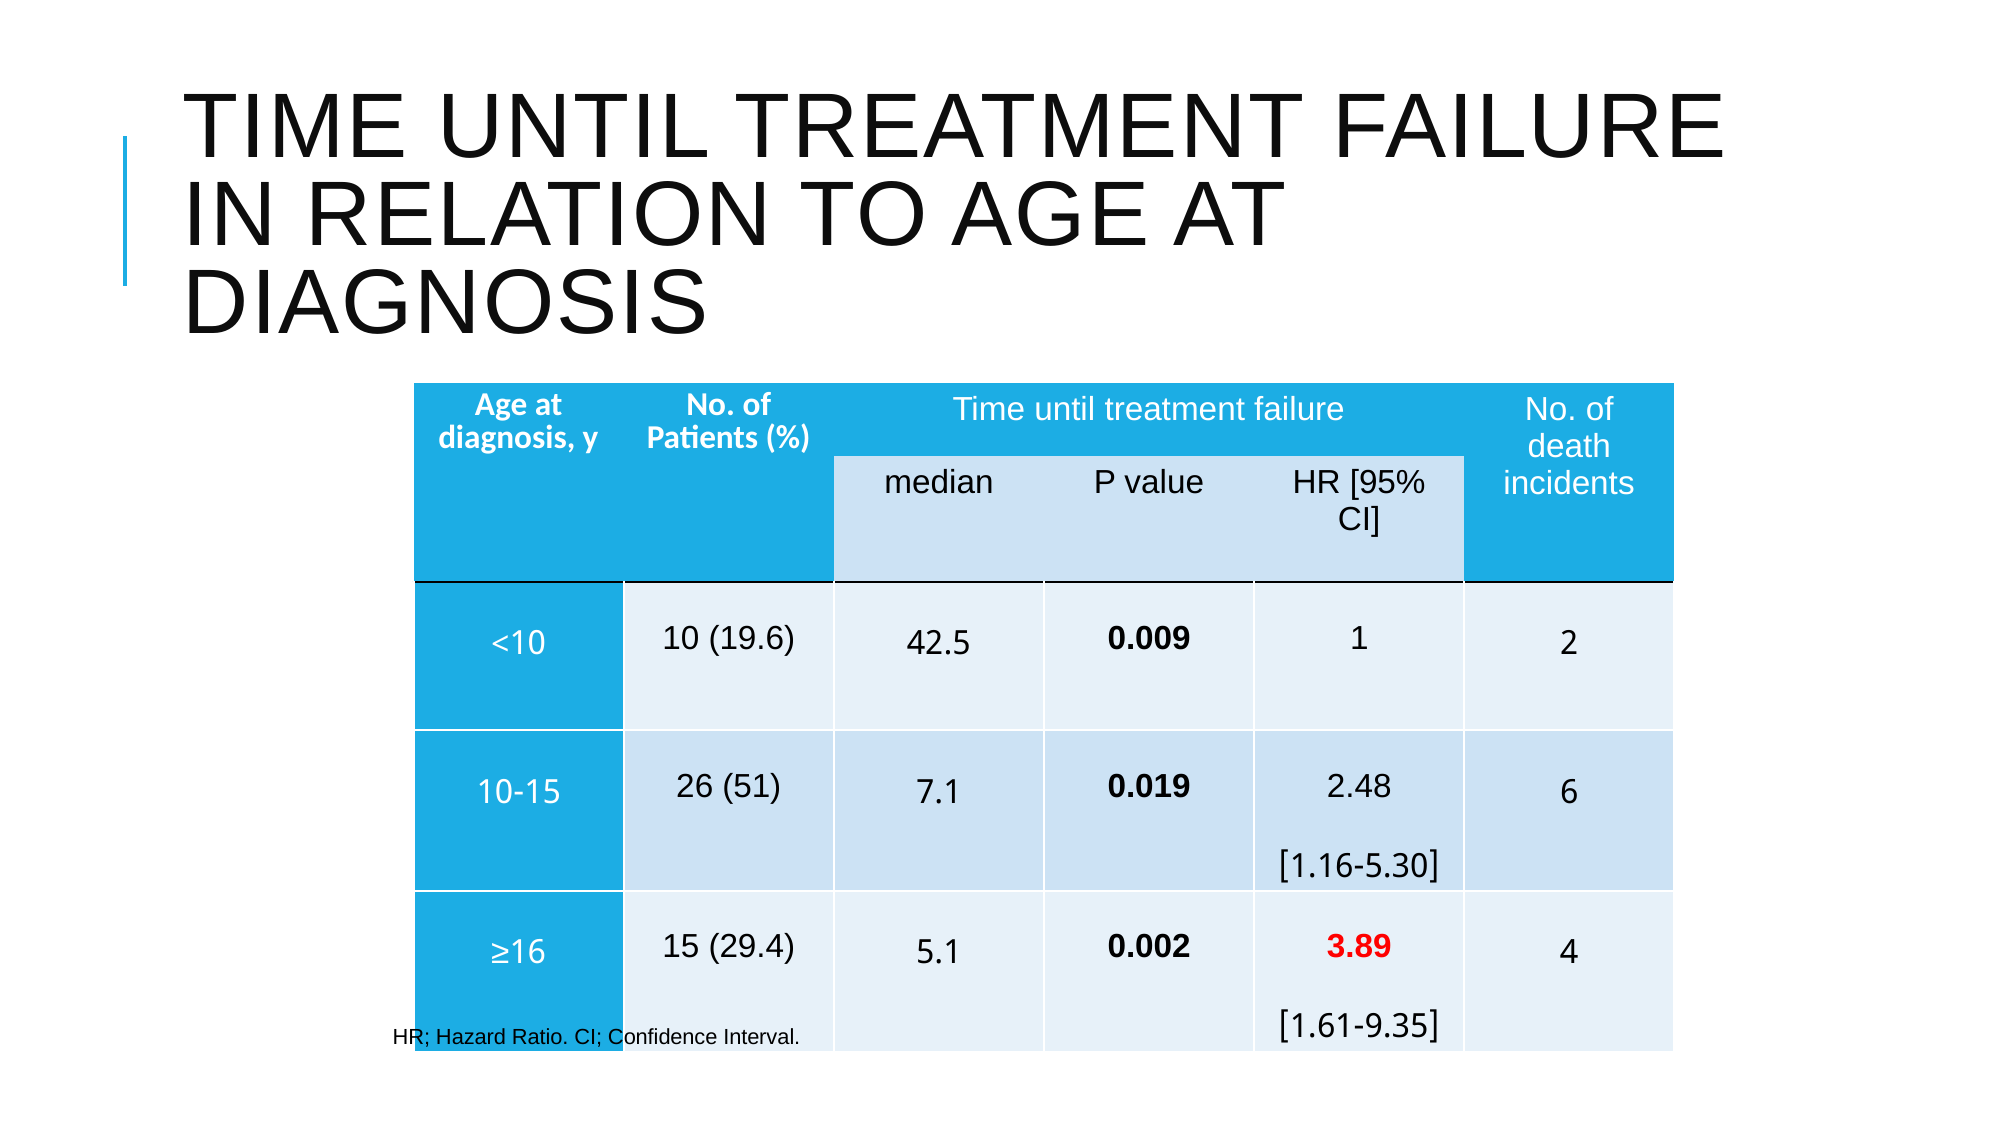

# Time until treatment failure in relation to age at diagnosis
| Age at diagnosis, y | No. of Patients (%) | Time until treatment failure |  |  | No. of death incidents |
| --- | --- | --- | --- | --- | --- |
|  |  | median | P value | HR [95% CI] |  |
| 10> | 10 (19.6) | 42.5 | 0.009 | 1 | 2 |
| 10-15 | 26 (51) | 7.1 | 0.019 | 2.48 [1.16-5.30] | 6 |
| 16≤ | 15 (29.4) | 5.1 | 0.002 | 3.89 [1.61-9.35] | 4 |
HR; Hazard Ratio. CI; Confidence Interval.